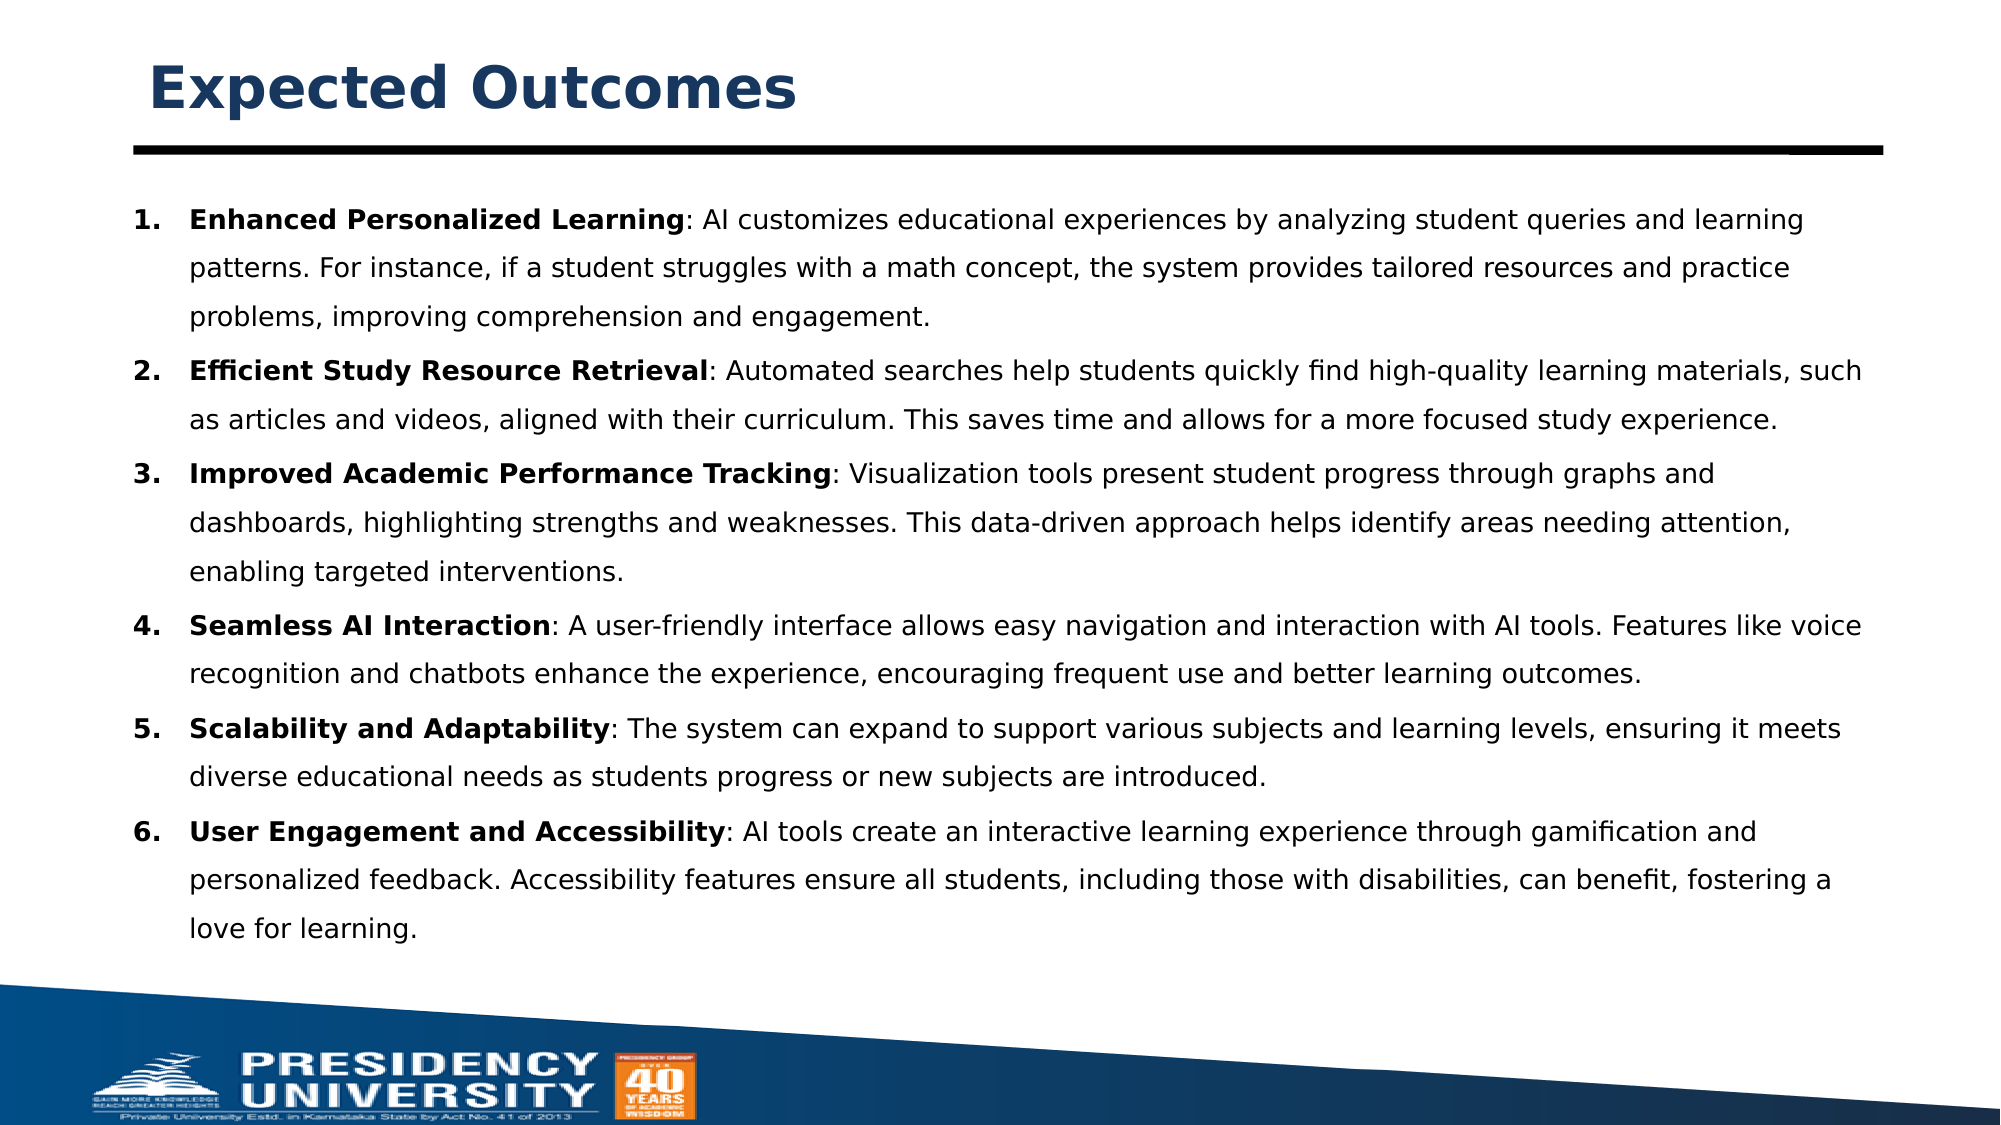

# Expected Outcomes
Enhanced Personalized Learning: AI customizes educational experiences by analyzing student queries and learning patterns. For instance, if a student struggles with a math concept, the system provides tailored resources and practice problems, improving comprehension and engagement.
Efficient Study Resource Retrieval: Automated searches help students quickly find high-quality learning materials, such as articles and videos, aligned with their curriculum. This saves time and allows for a more focused study experience.
Improved Academic Performance Tracking: Visualization tools present student progress through graphs and dashboards, highlighting strengths and weaknesses. This data-driven approach helps identify areas needing attention, enabling targeted interventions.
Seamless AI Interaction: A user-friendly interface allows easy navigation and interaction with AI tools. Features like voice recognition and chatbots enhance the experience, encouraging frequent use and better learning outcomes.
Scalability and Adaptability: The system can expand to support various subjects and learning levels, ensuring it meets diverse educational needs as students progress or new subjects are introduced.
User Engagement and Accessibility: AI tools create an interactive learning experience through gamification and personalized feedback. Accessibility features ensure all students, including those with disabilities, can benefit, fostering a love for learning.